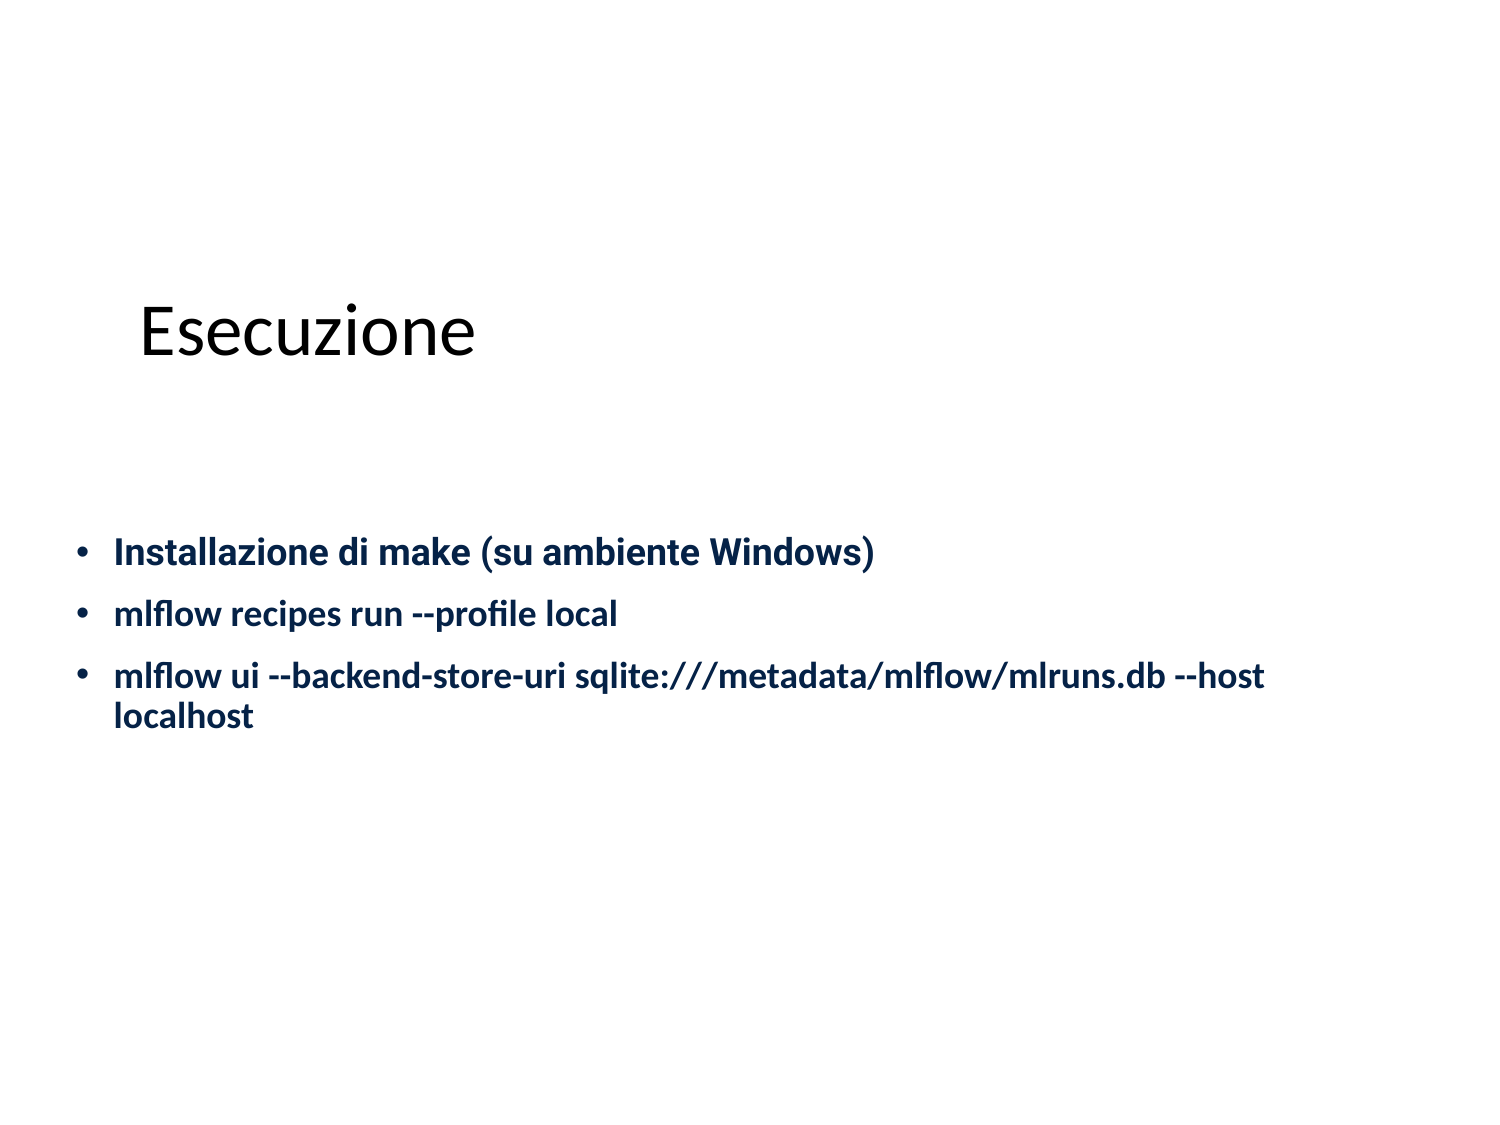

# Esecuzione
Installazione di make (su ambiente Windows)
mlflow recipes run --profile local
mlflow ui --backend-store-uri sqlite:///metadata/mlflow/mlruns.db --host localhost